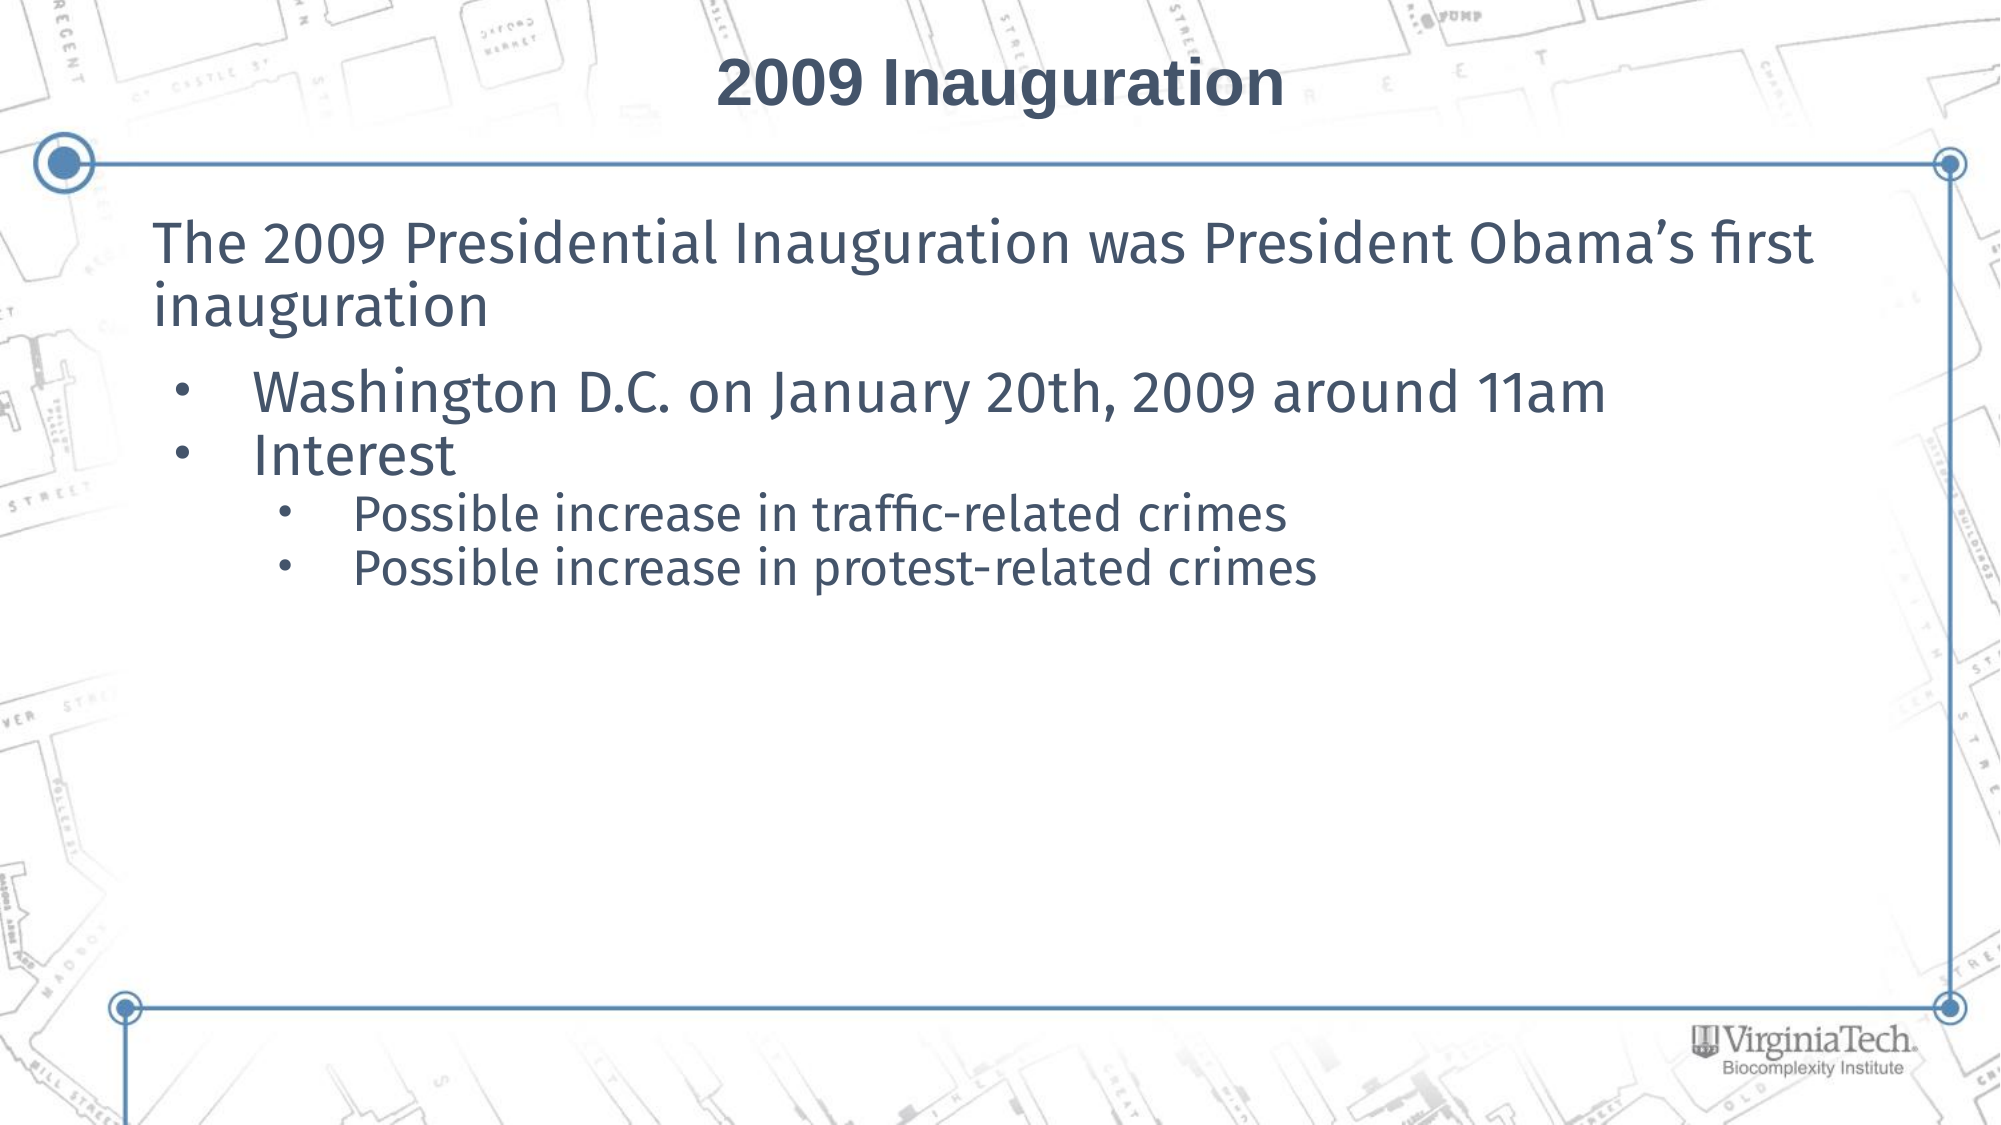

# 2009 Inauguration
The 2009 Presidential Inauguration was President Obama’s first inauguration
Washington D.C. on January 20th, 2009 around 11am
Interest
Possible increase in traffic-related crimes
Possible increase in protest-related crimes